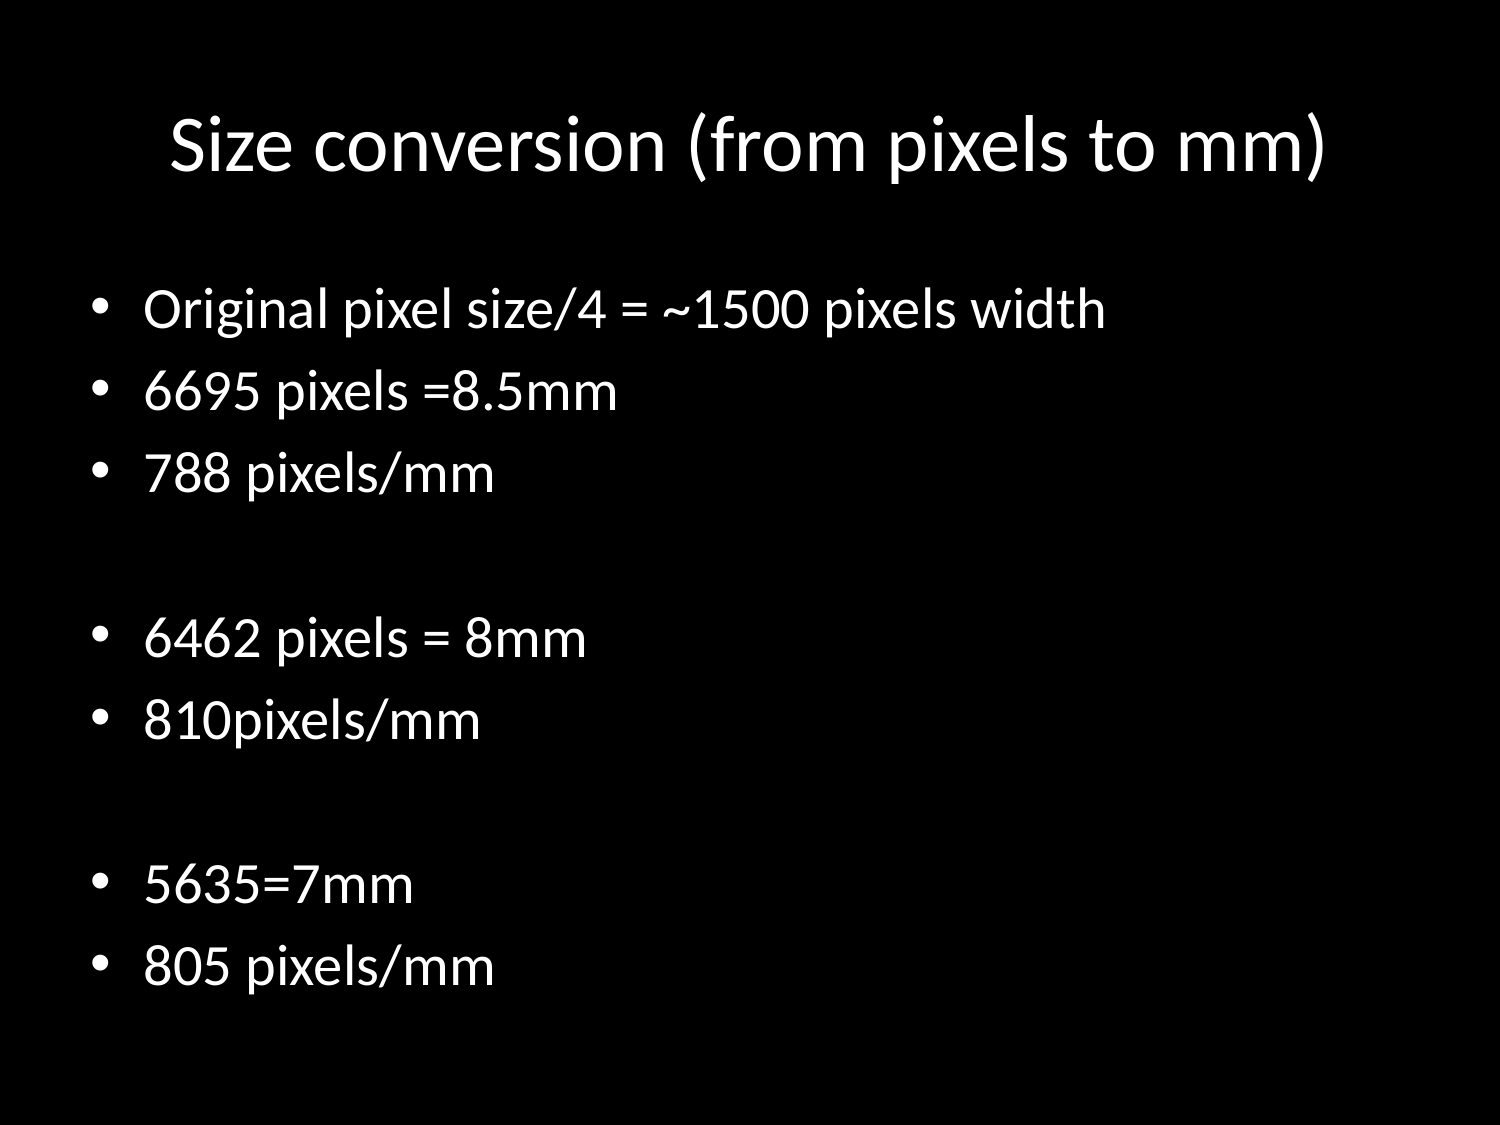

# Size conversion (from pixels to mm)
Original pixel size/4 = ~1500 pixels width
6695 pixels =8.5mm
788 pixels/mm

6462 pixels = 8mm
810pixels/mm

5635=7mm
805 pixels/mm